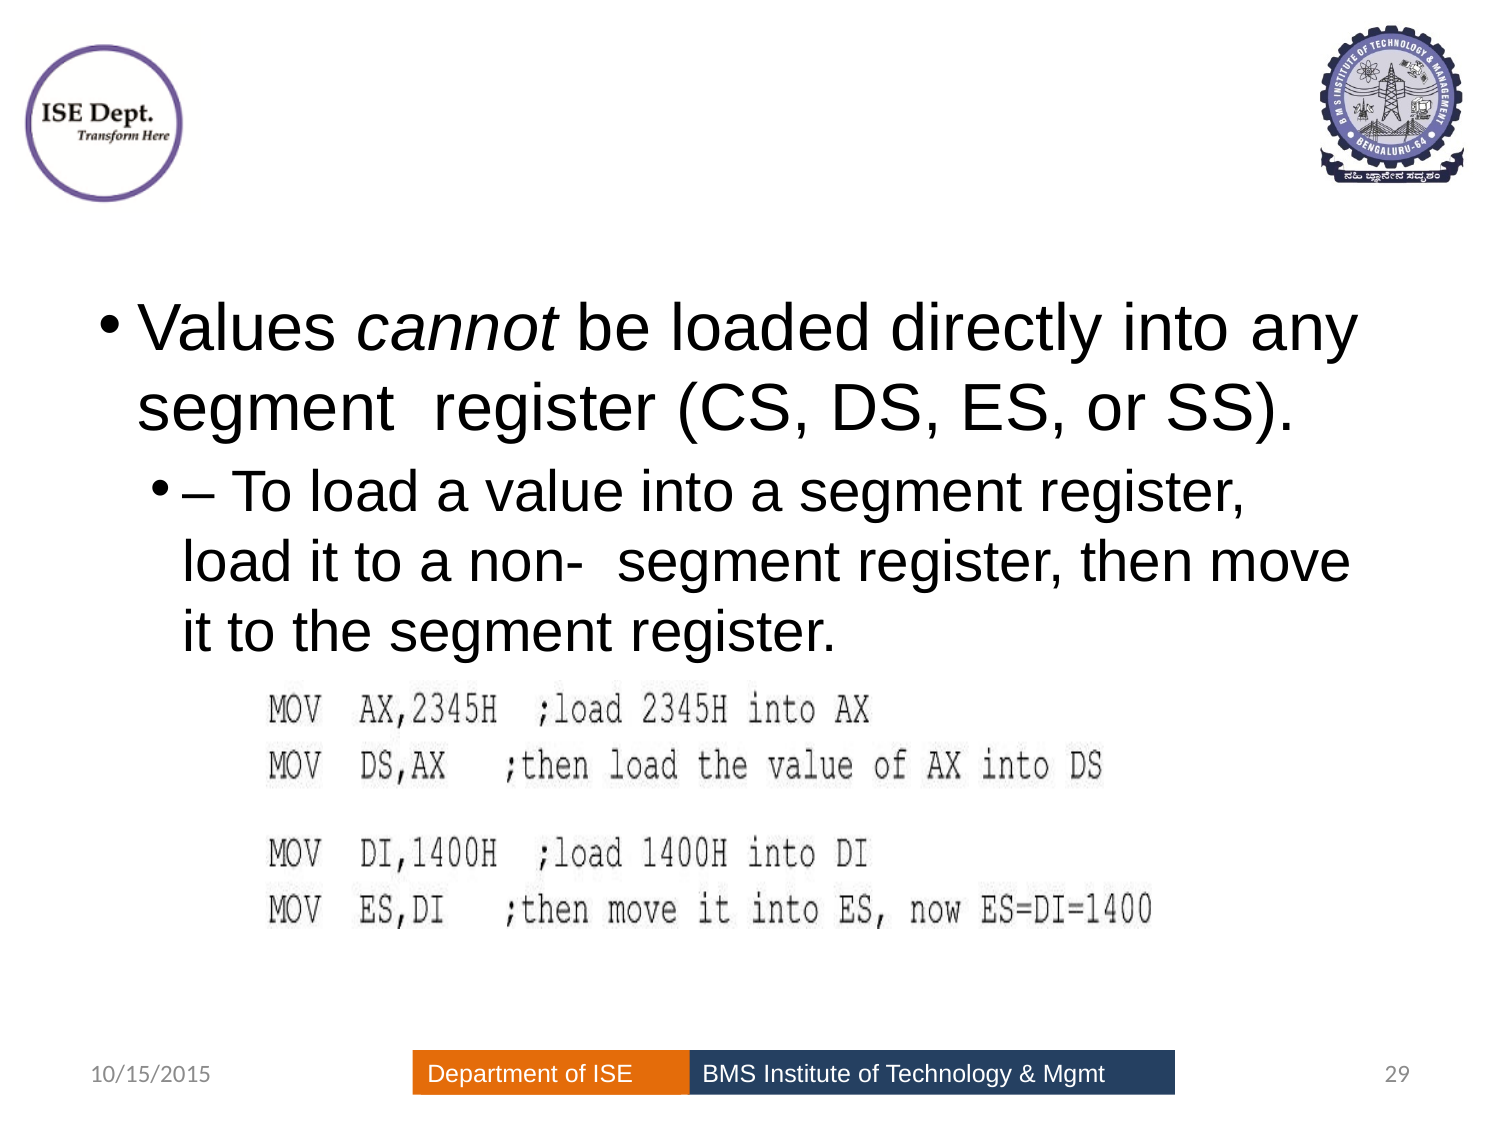

#
Values cannot be loaded directly into any segment  register (CS, DS, ES, or SS).
– To load a value into a segment register, load it to a non-  segment register, then move it to the segment register.

10/15/2015
29